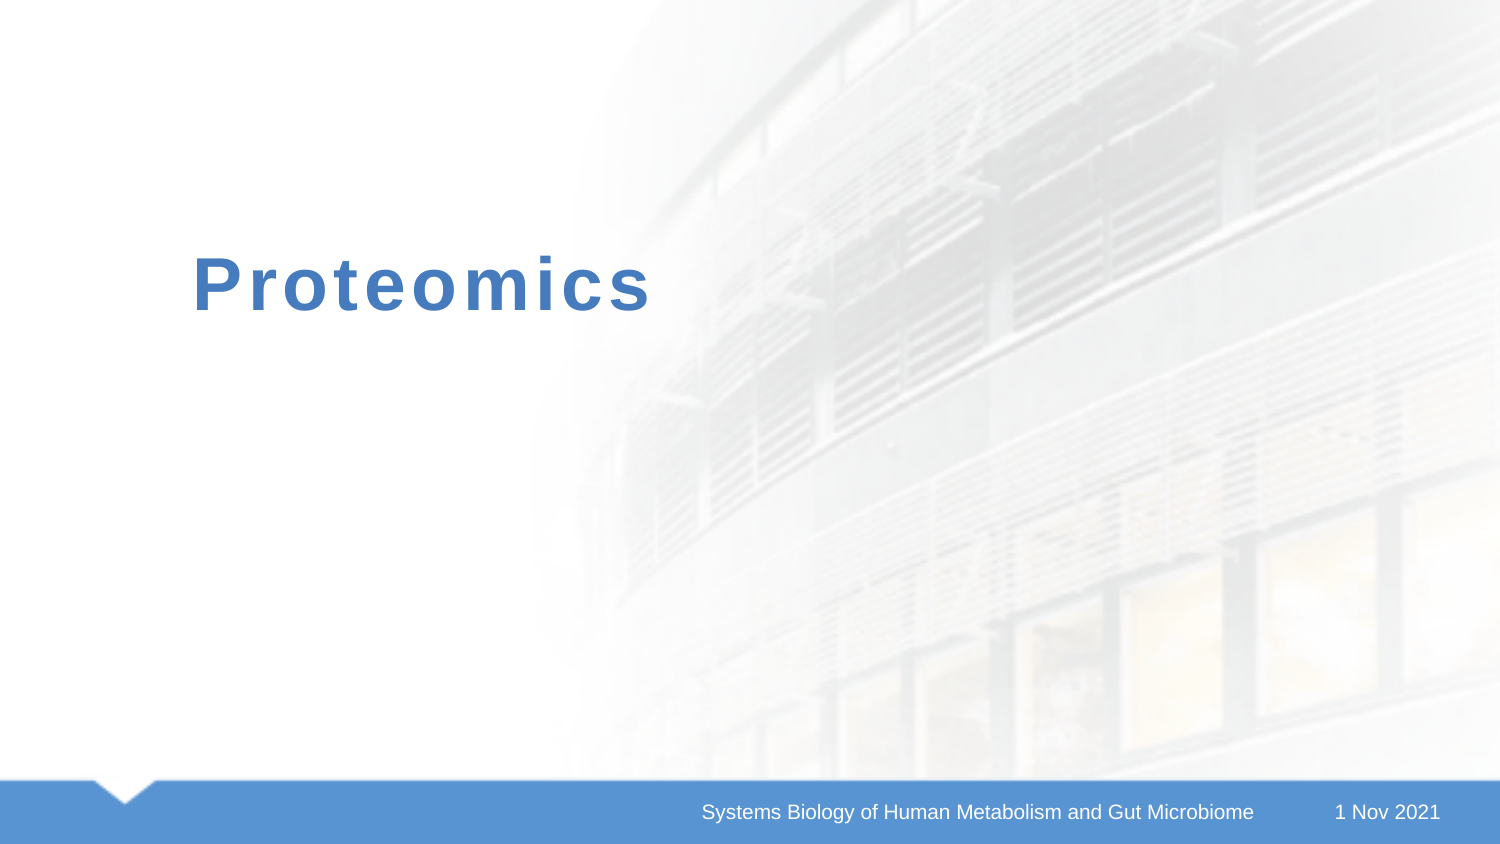

Proteomics
Systems Biology of Human Metabolism and Gut Microbiome              1 Nov 2021